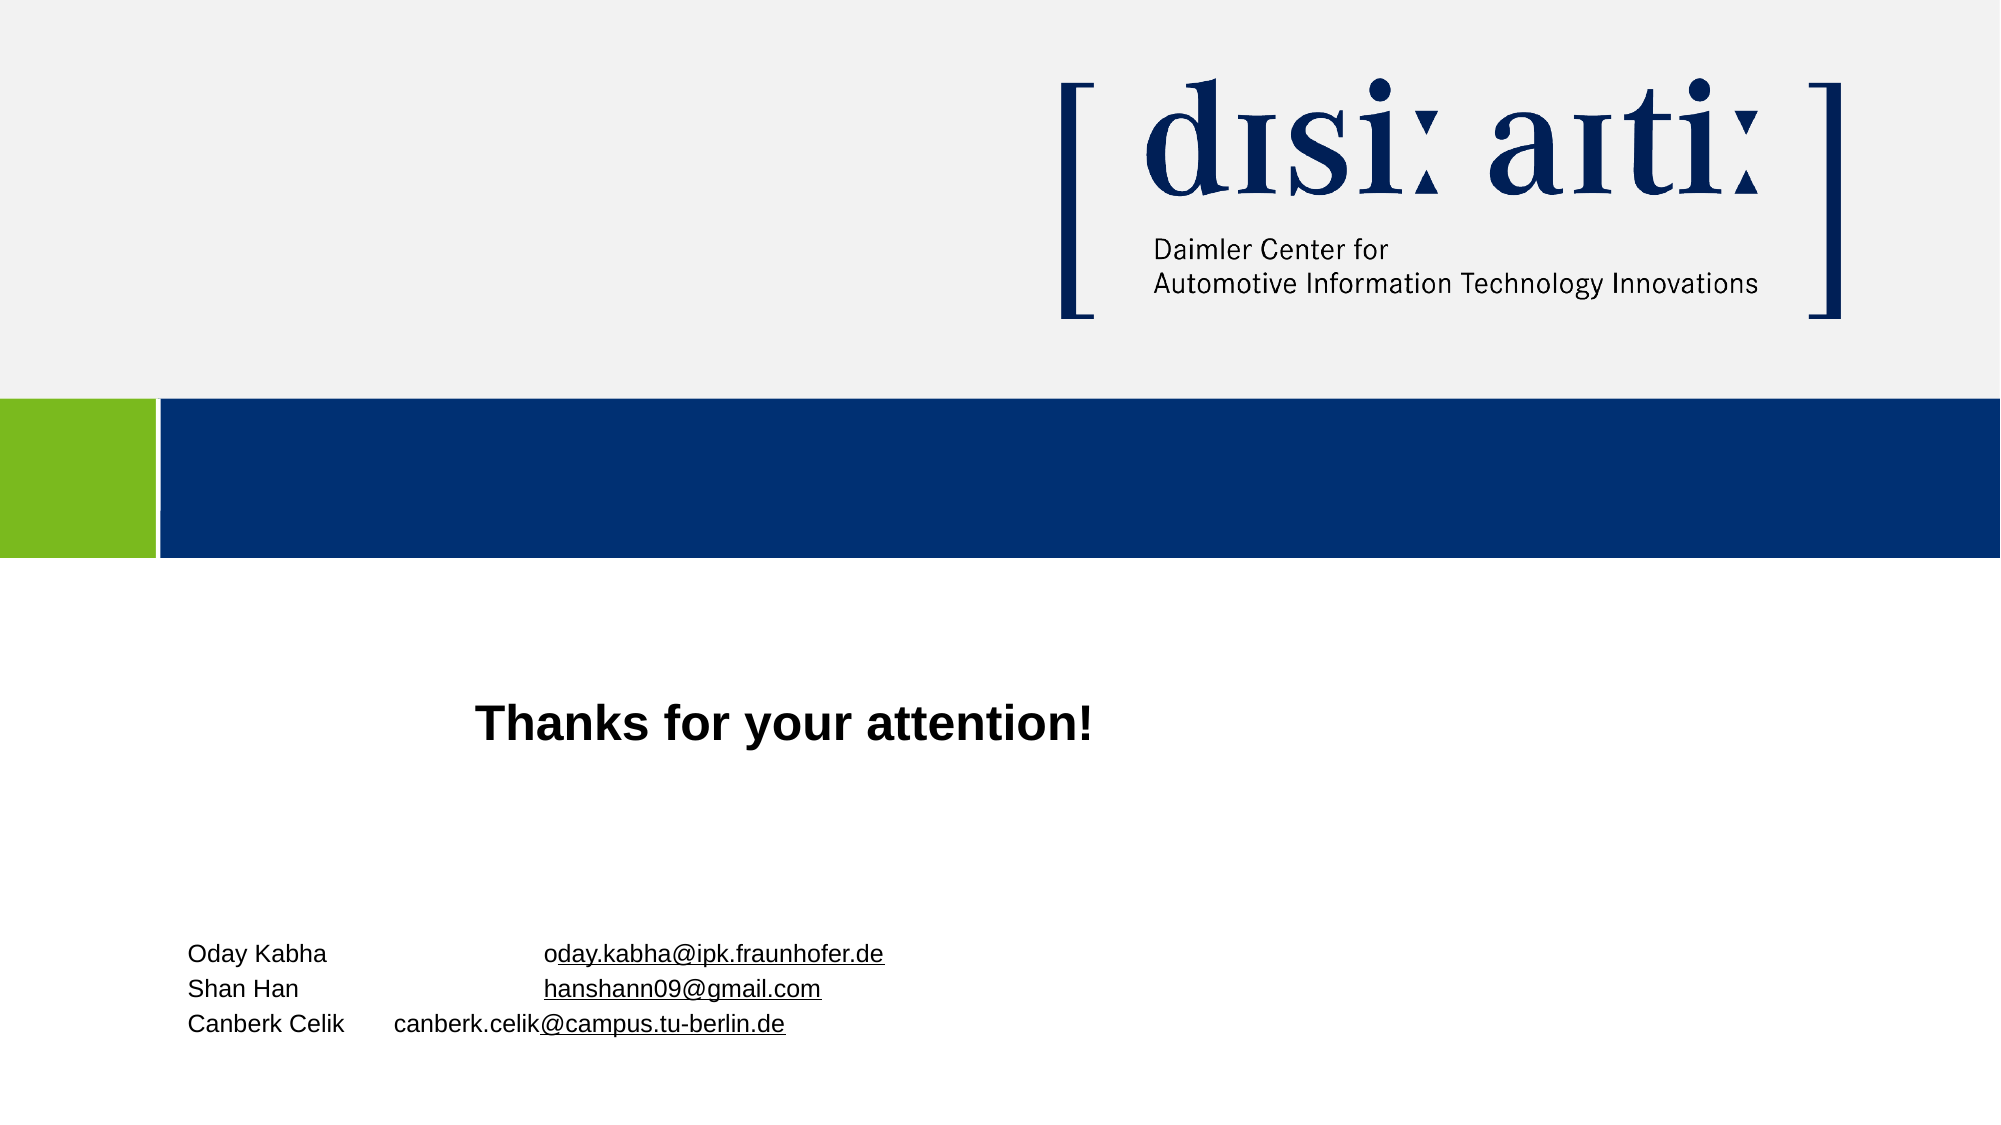

Thanks for your attention!

Oday Kabha		oday.kabha@ipk.fraunhofer.de
Shan Han		hanshann09@gmail.com
Canberk Celik	canberk.celik@campus.tu-berlin.de